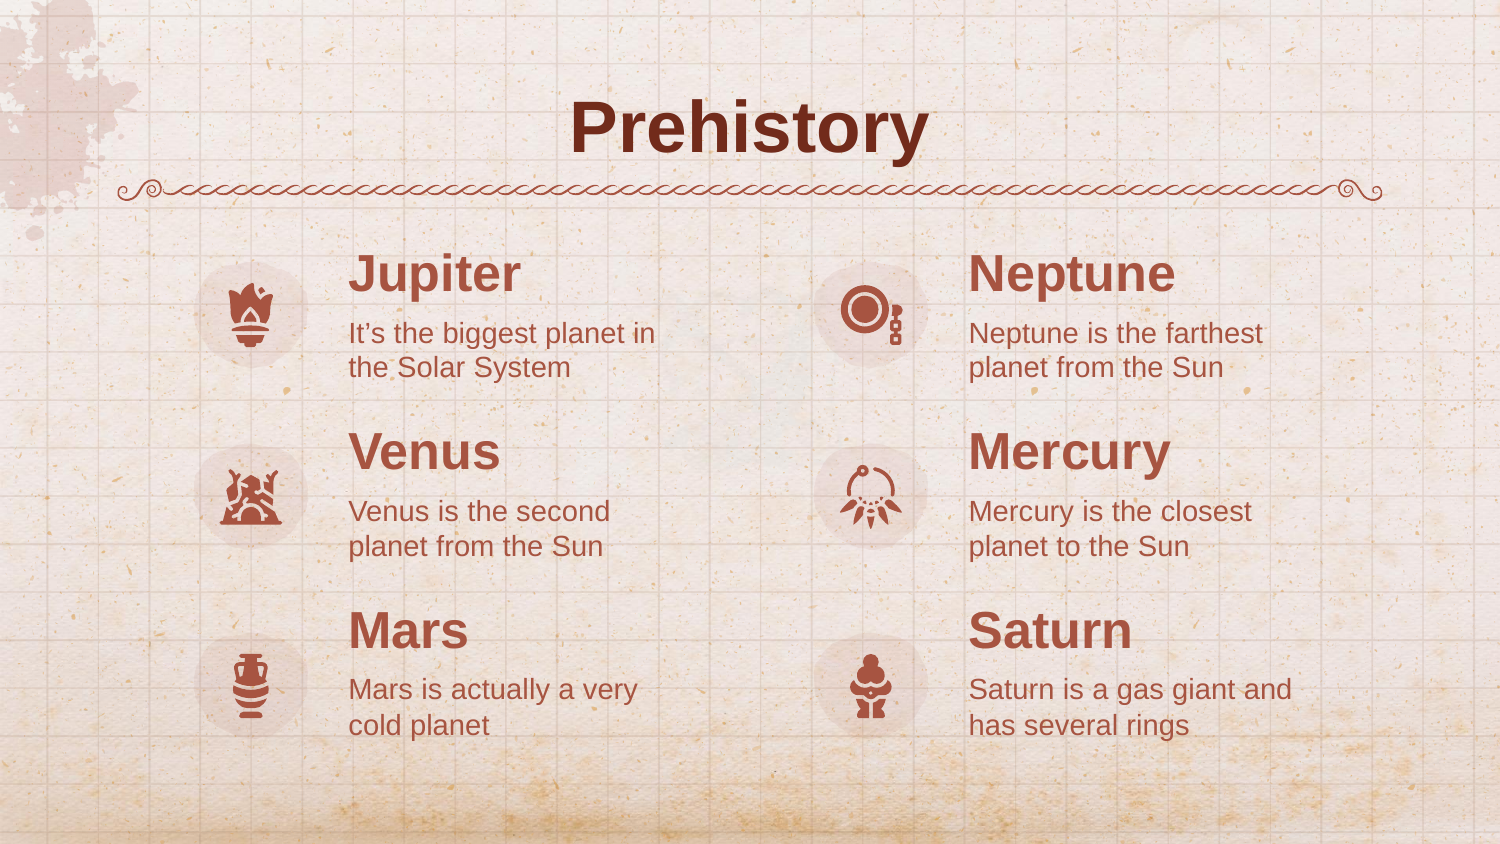

# Prehistory
Jupiter
Neptune

It’s the biggest planet in the Solar System
Neptune is the farthest planet from the Sun
Venus
Mercury

Venus is the second planet from the Sun
Mercury is the closest planet to the Sun
Mars
Saturn

Mars is actually a very  cold planet
Saturn is a gas giant and has several rings